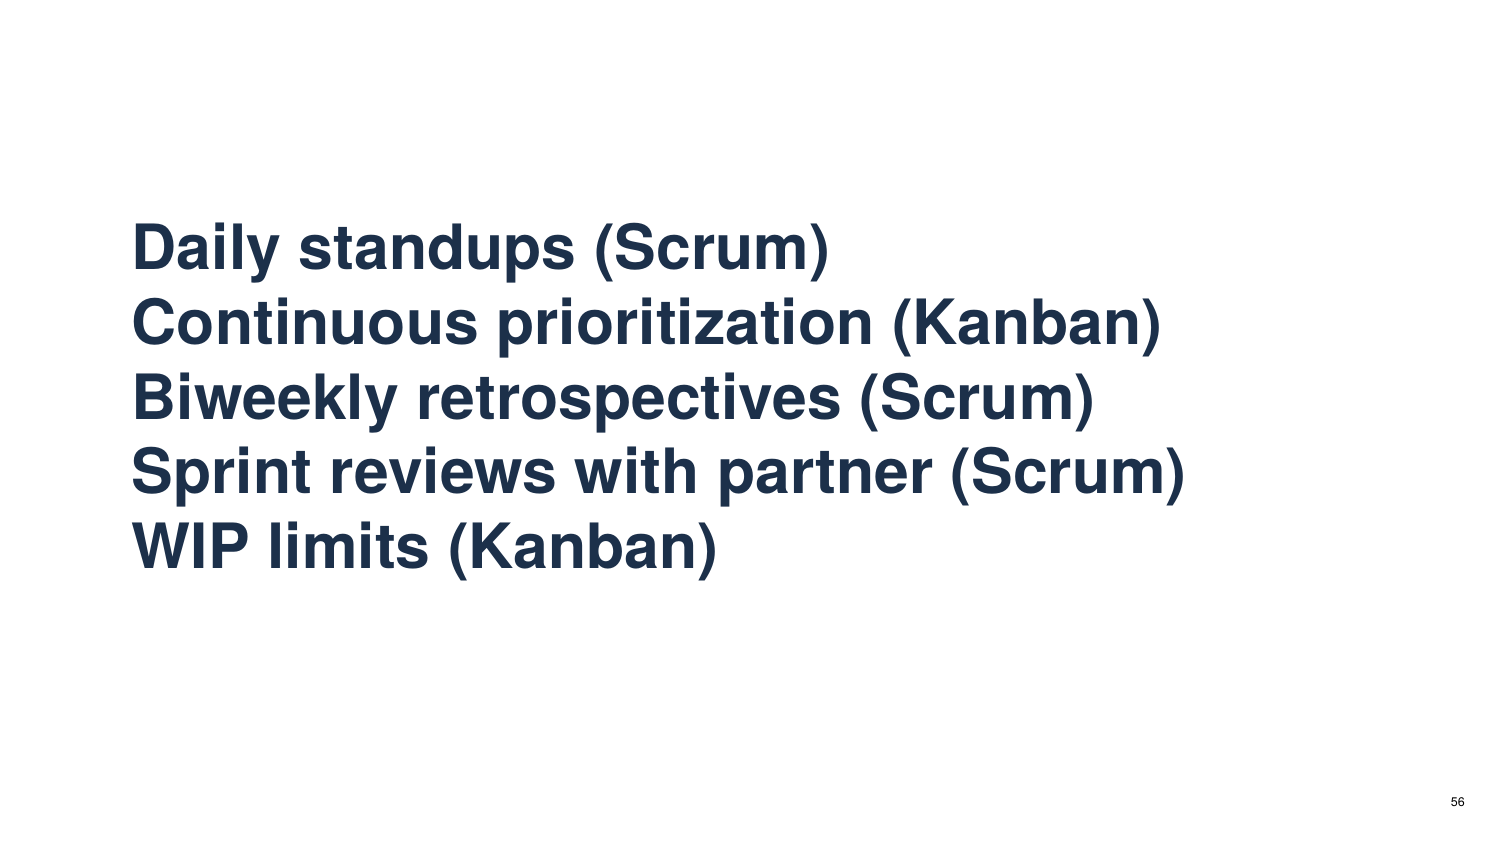

# Daily standups (Scrum)
Continuous prioritization (Kanban)
Biweekly retrospectives (Scrum)
Sprint reviews with partner (Scrum)
WIP limits (Kanban)
56